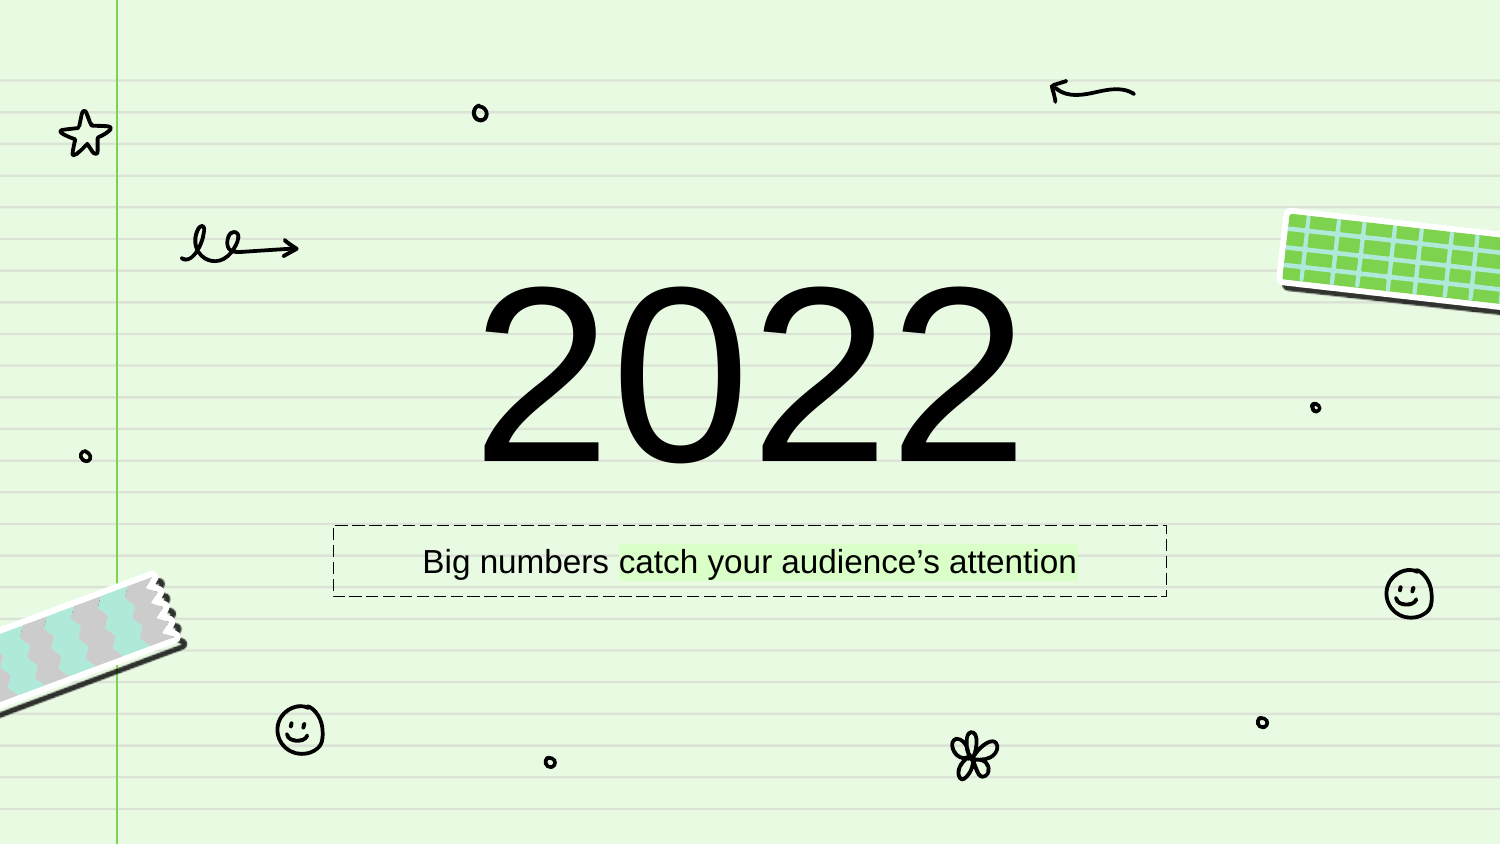

# 2022
Big numbers catch your audience’s attention